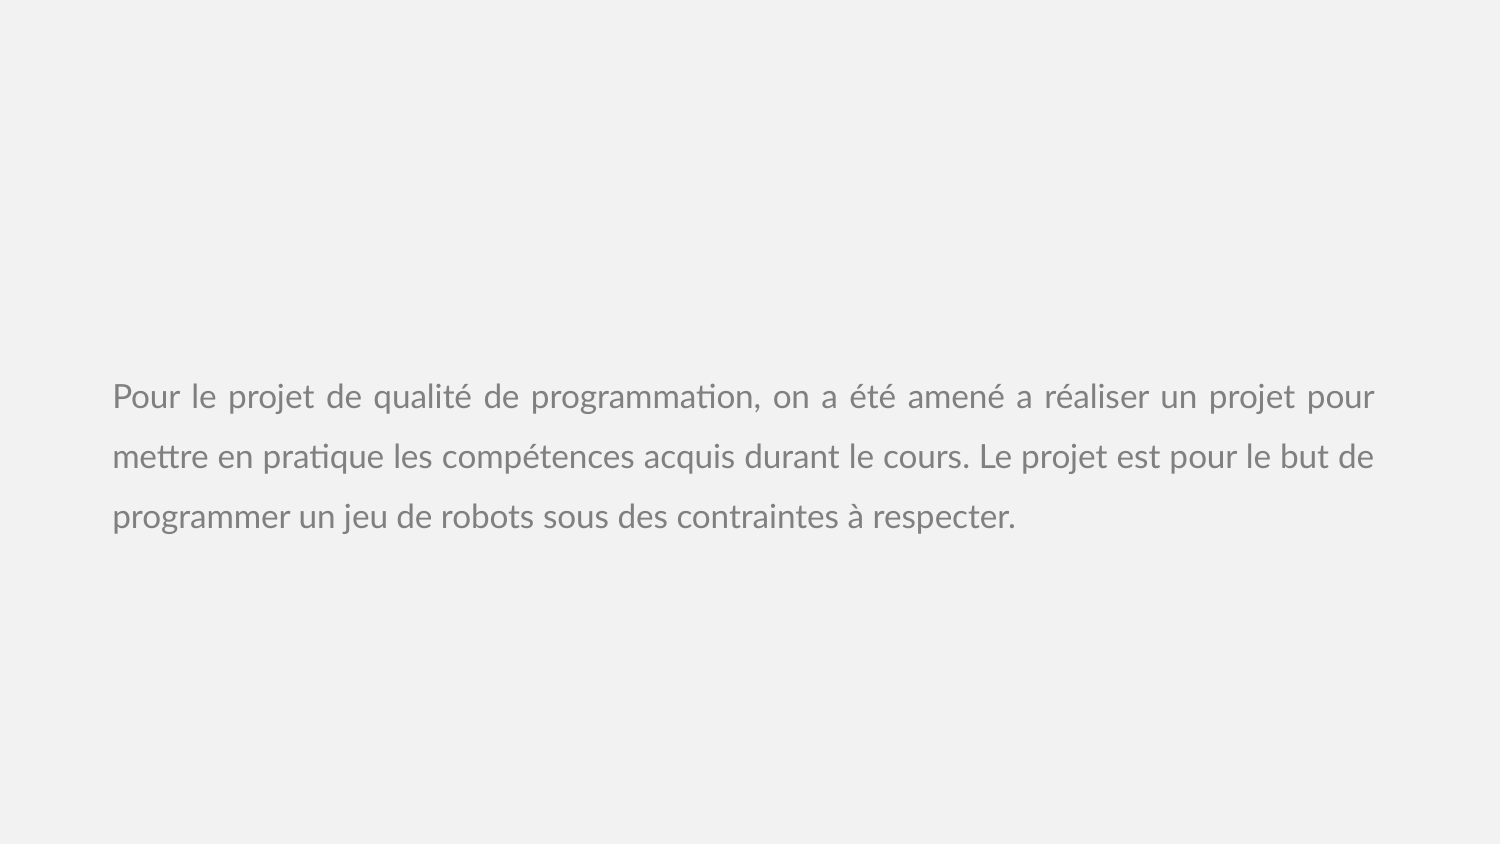

Pour le projet de qualité de programmation, on a été amené a réaliser un projet pour mettre en pratique les compétences acquis durant le cours. Le projet est pour le but de programmer un jeu de robots sous des contraintes à respecter.